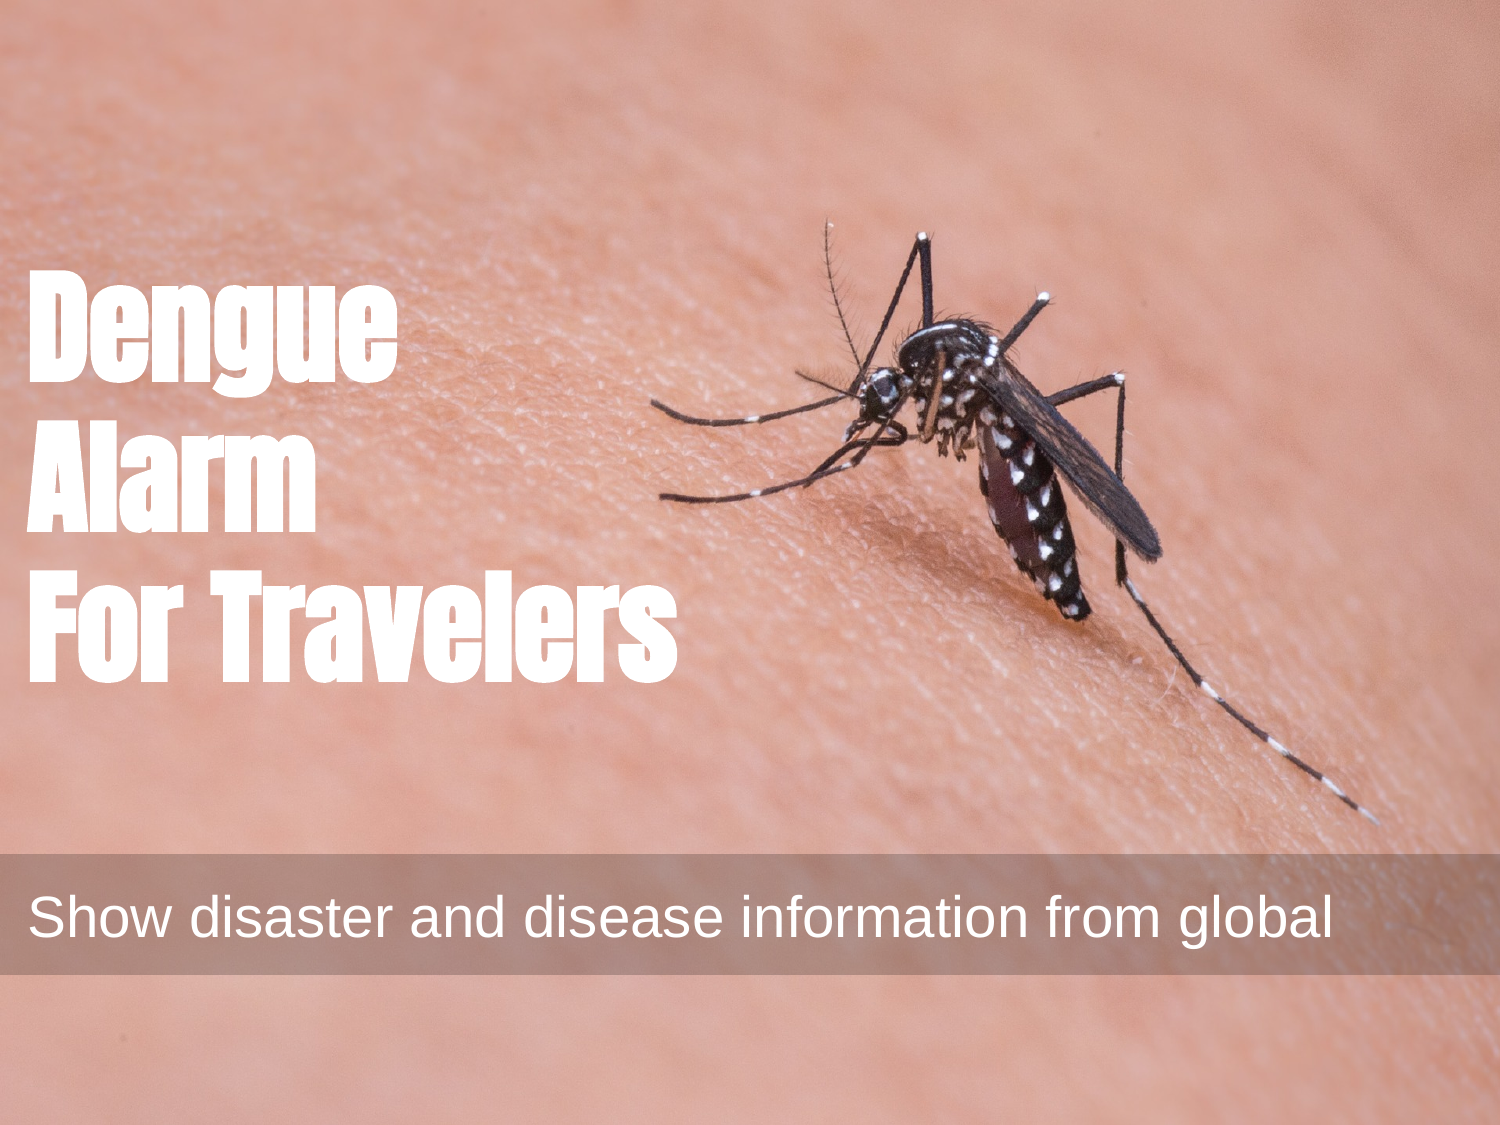

Dengue
Alarm
For Travelers

Show disaster and disease information from global